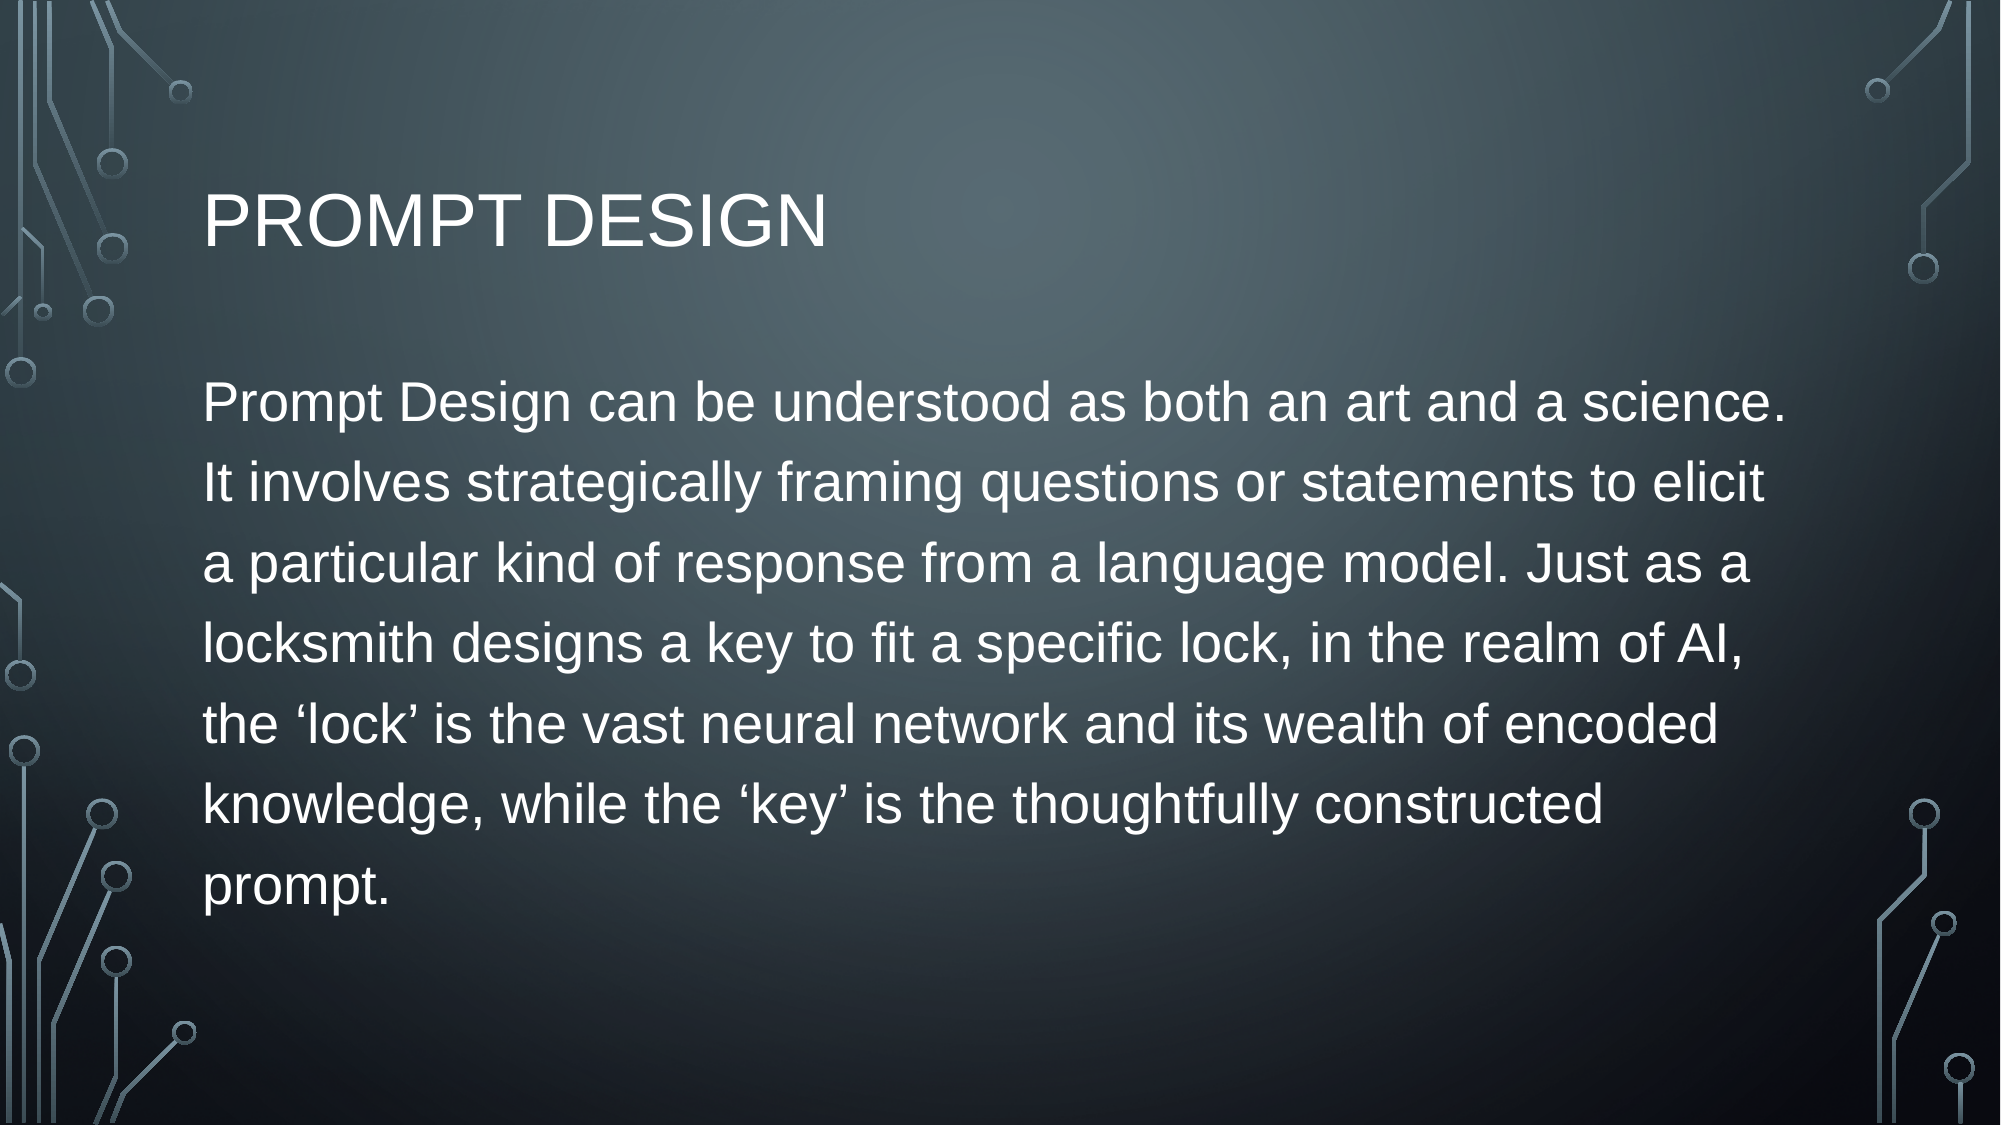

# Prompt Design
Prompt Design can be understood as both an art and a science. It involves strategically framing questions or statements to elicit a particular kind of response from a language model. Just as a locksmith designs a key to fit a specific lock, in the realm of AI, the ‘lock’ is the vast neural network and its wealth of encoded knowledge, while the ‘key’ is the thoughtfully constructed prompt.